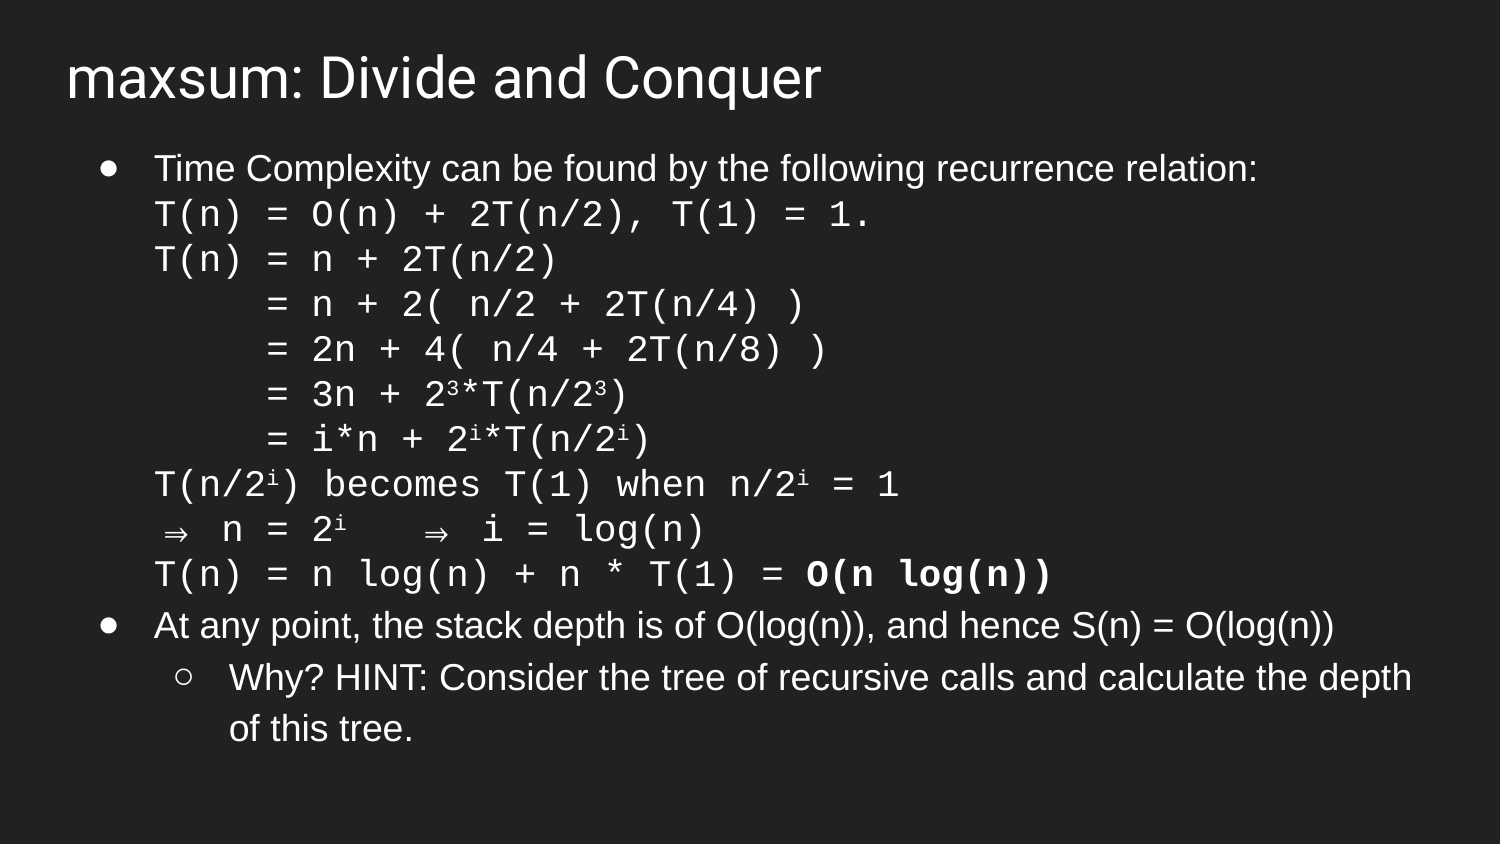

maxsum: Divide and Conquer
Time Complexity can be found by the following recurrence relation:
T(n) = O(n) + 2T(n/2), T(1) = 1.
T(n) = n + 2T(n/2)
     = n + 2( n/2 + 2T(n/4) )
     = 2n + 4( n/4 + 2T(n/8) )
     = 3n + 23*T(n/23)
     = i*n + 2i*T(n/2i)
T(n/2i) becomes T(1) when n/2i = 1
⇒ n = 2i   ⇒ i = log(n)
T(n) = n log(n) + n * T(1) = O(n log(n))
At any point, the stack depth is of O(log(n)), and hence S(n) = O(log(n))
Why? HINT: Consider the tree of recursive calls and calculate the depth of this tree.